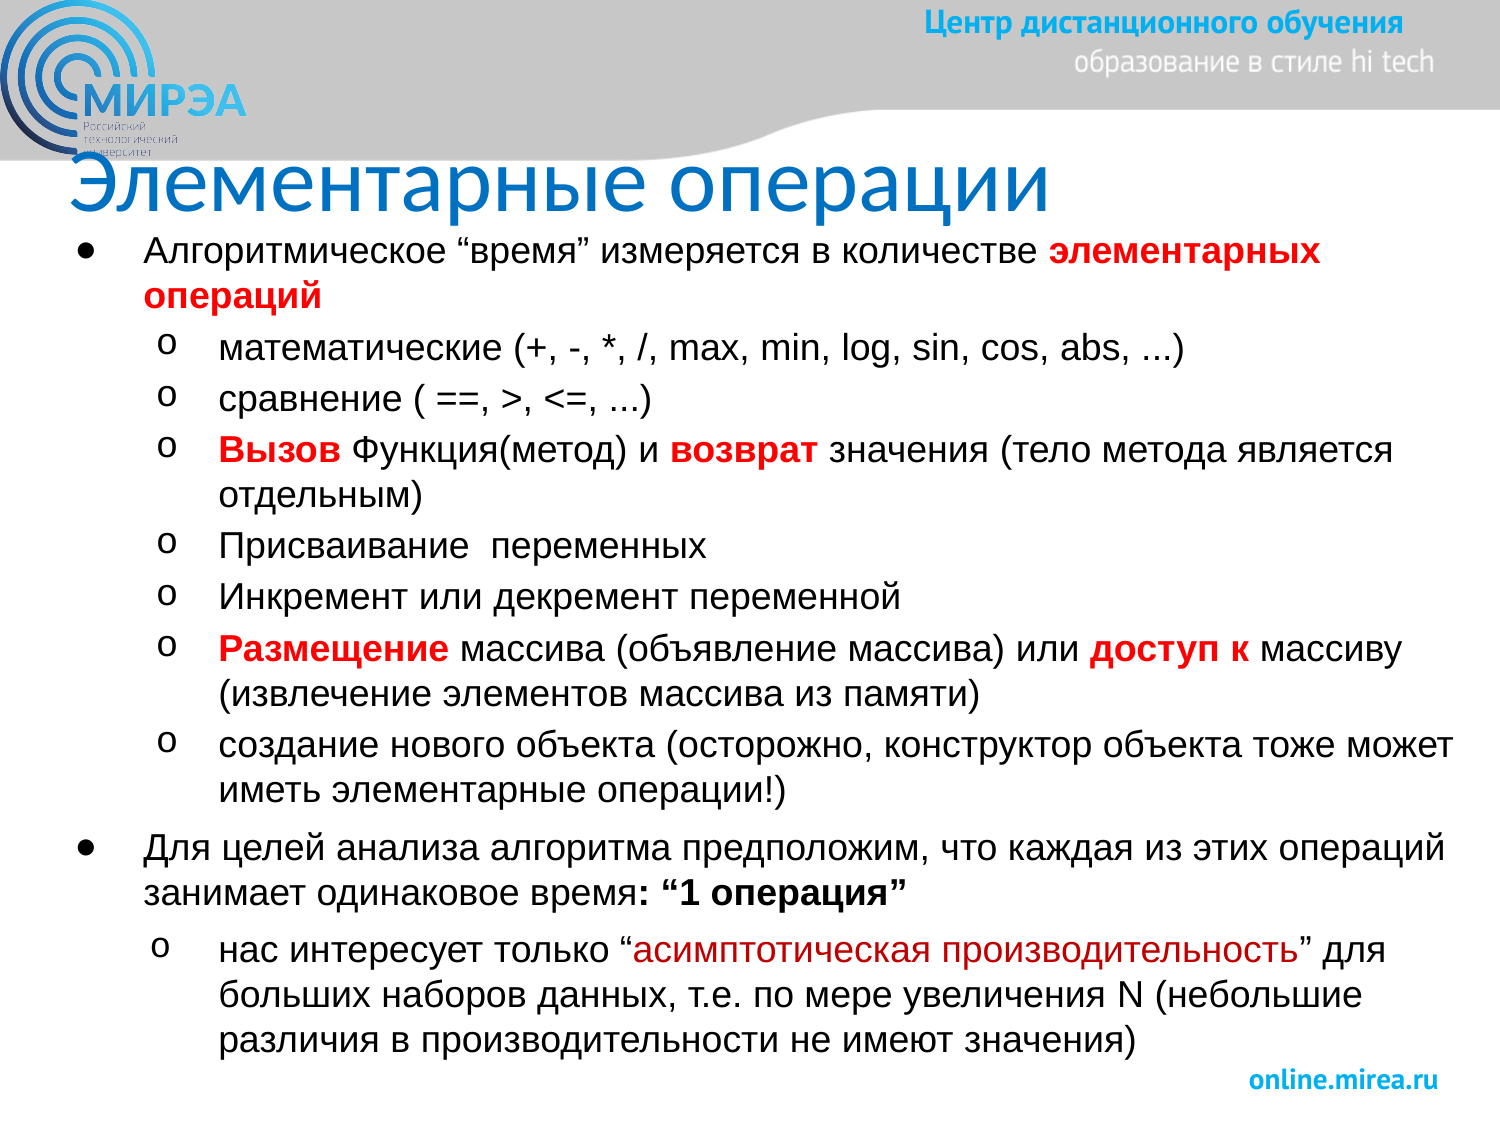

# Элементарные операции
Алгоритмическое “время” измеряется в количестве элементарных операций
математические (+, -, *, /, max, min, log, sin, cos, abs, ...)
сравнение ( ==, >, <=, ...)
Вызов Функция(метод) и возврат значения (тело метода является отдельным)
Присваивание  переменных
Инкремент или декремент переменной
Размещение массива (объявление массива) или доступ к массиву  (извлечение элементов массива из памяти)
создание нового объекта (осторожно, конструктор объекта тоже может иметь элементарные операции!)
Для целей анализа алгоритма предположим, что каждая из этих операций занимает одинаковое время: “1 операция”
нас интересует только “асимптотическая производительность” для больших наборов данных, т.е. по мере увеличения N (небольшие различия в производительности не имеют значения)